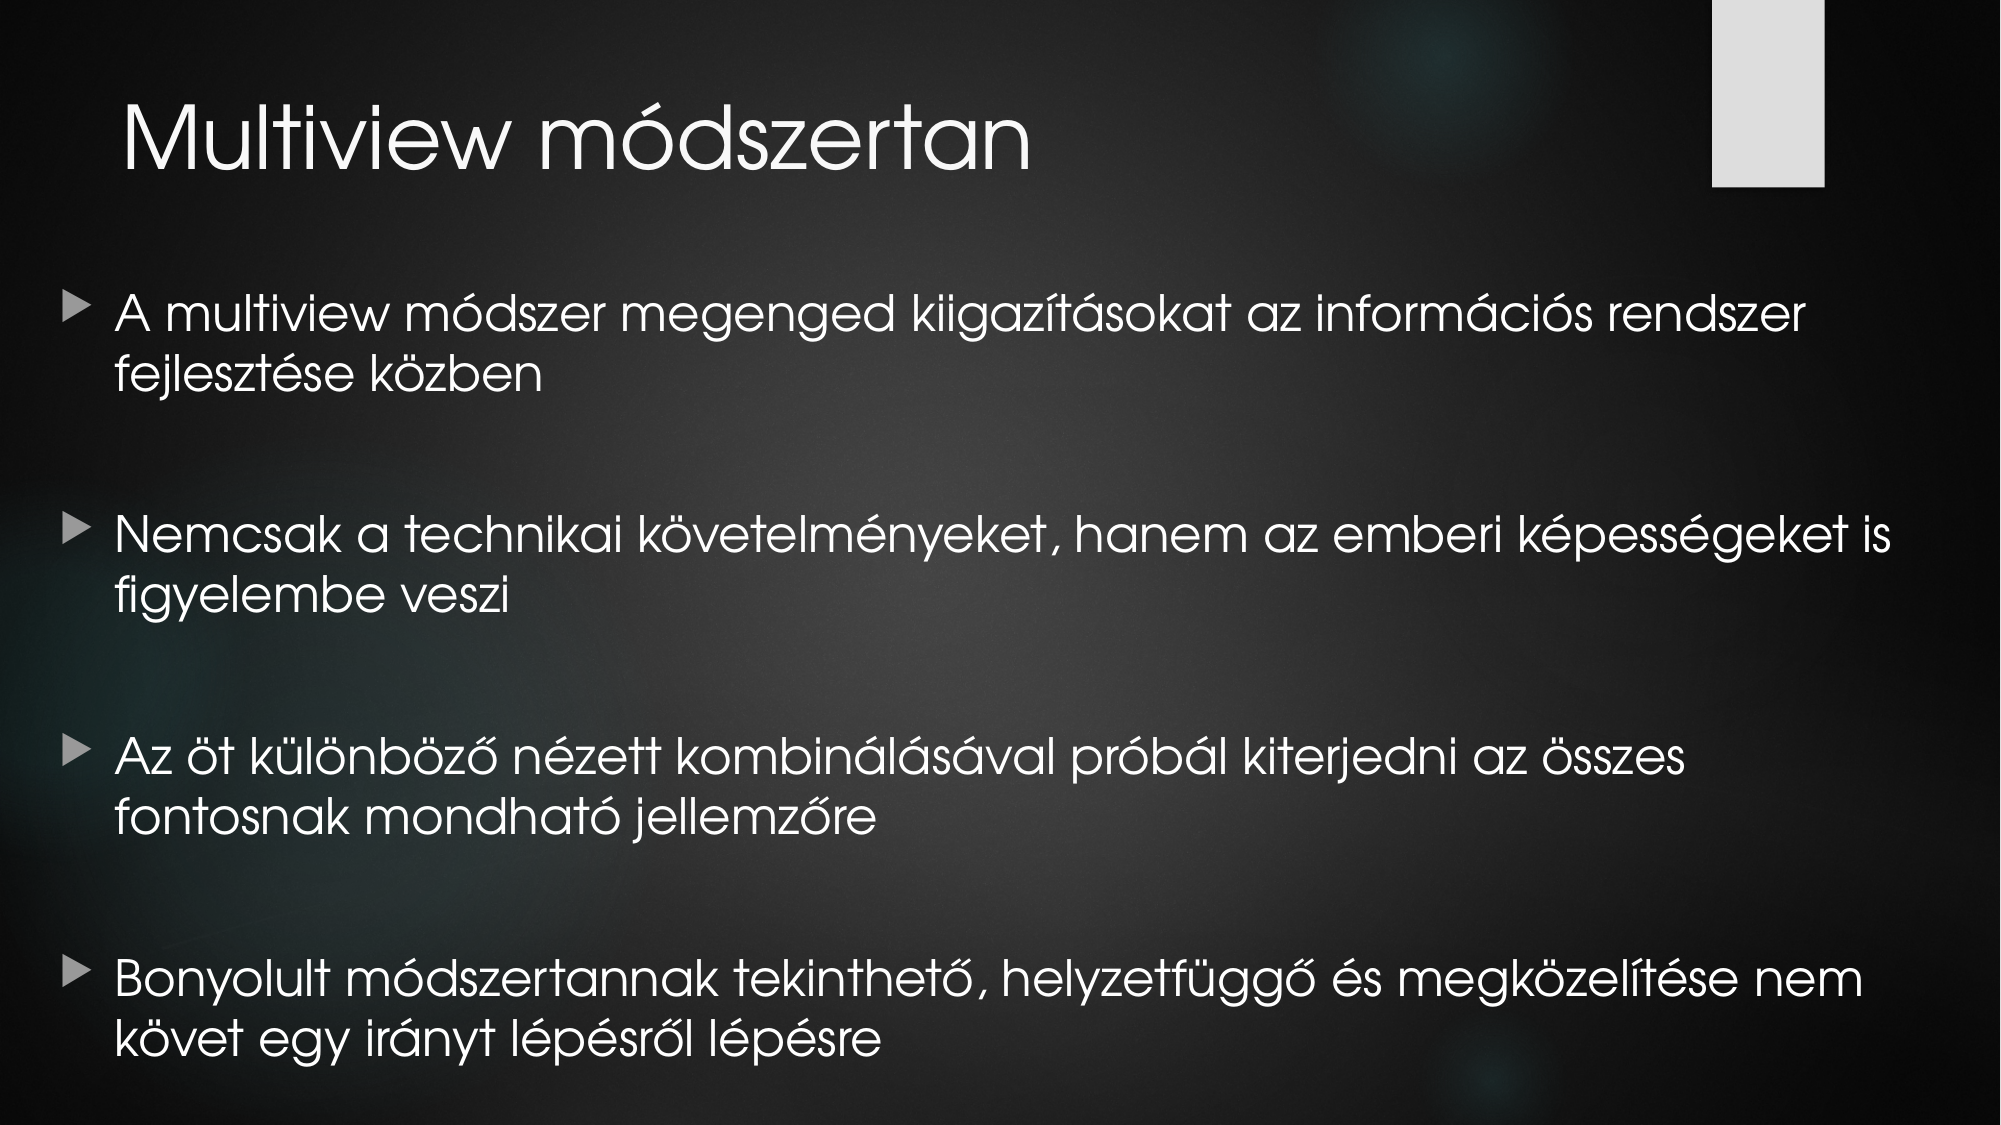

# Multiview módszertan
A multiview módszer megenged kiigazításokat az információs rendszer fejlesztése közben

Nemcsak a technikai követelményeket, hanem az emberi képességeket is figyelembe veszi

Az öt különböző nézett kombinálásával próbál kiterjedni az összes fontosnak mondható jellemzőre

Bonyolult módszertannak tekinthető, helyzetfüggő és megközelítése nem követ egy irányt lépésről lépésre